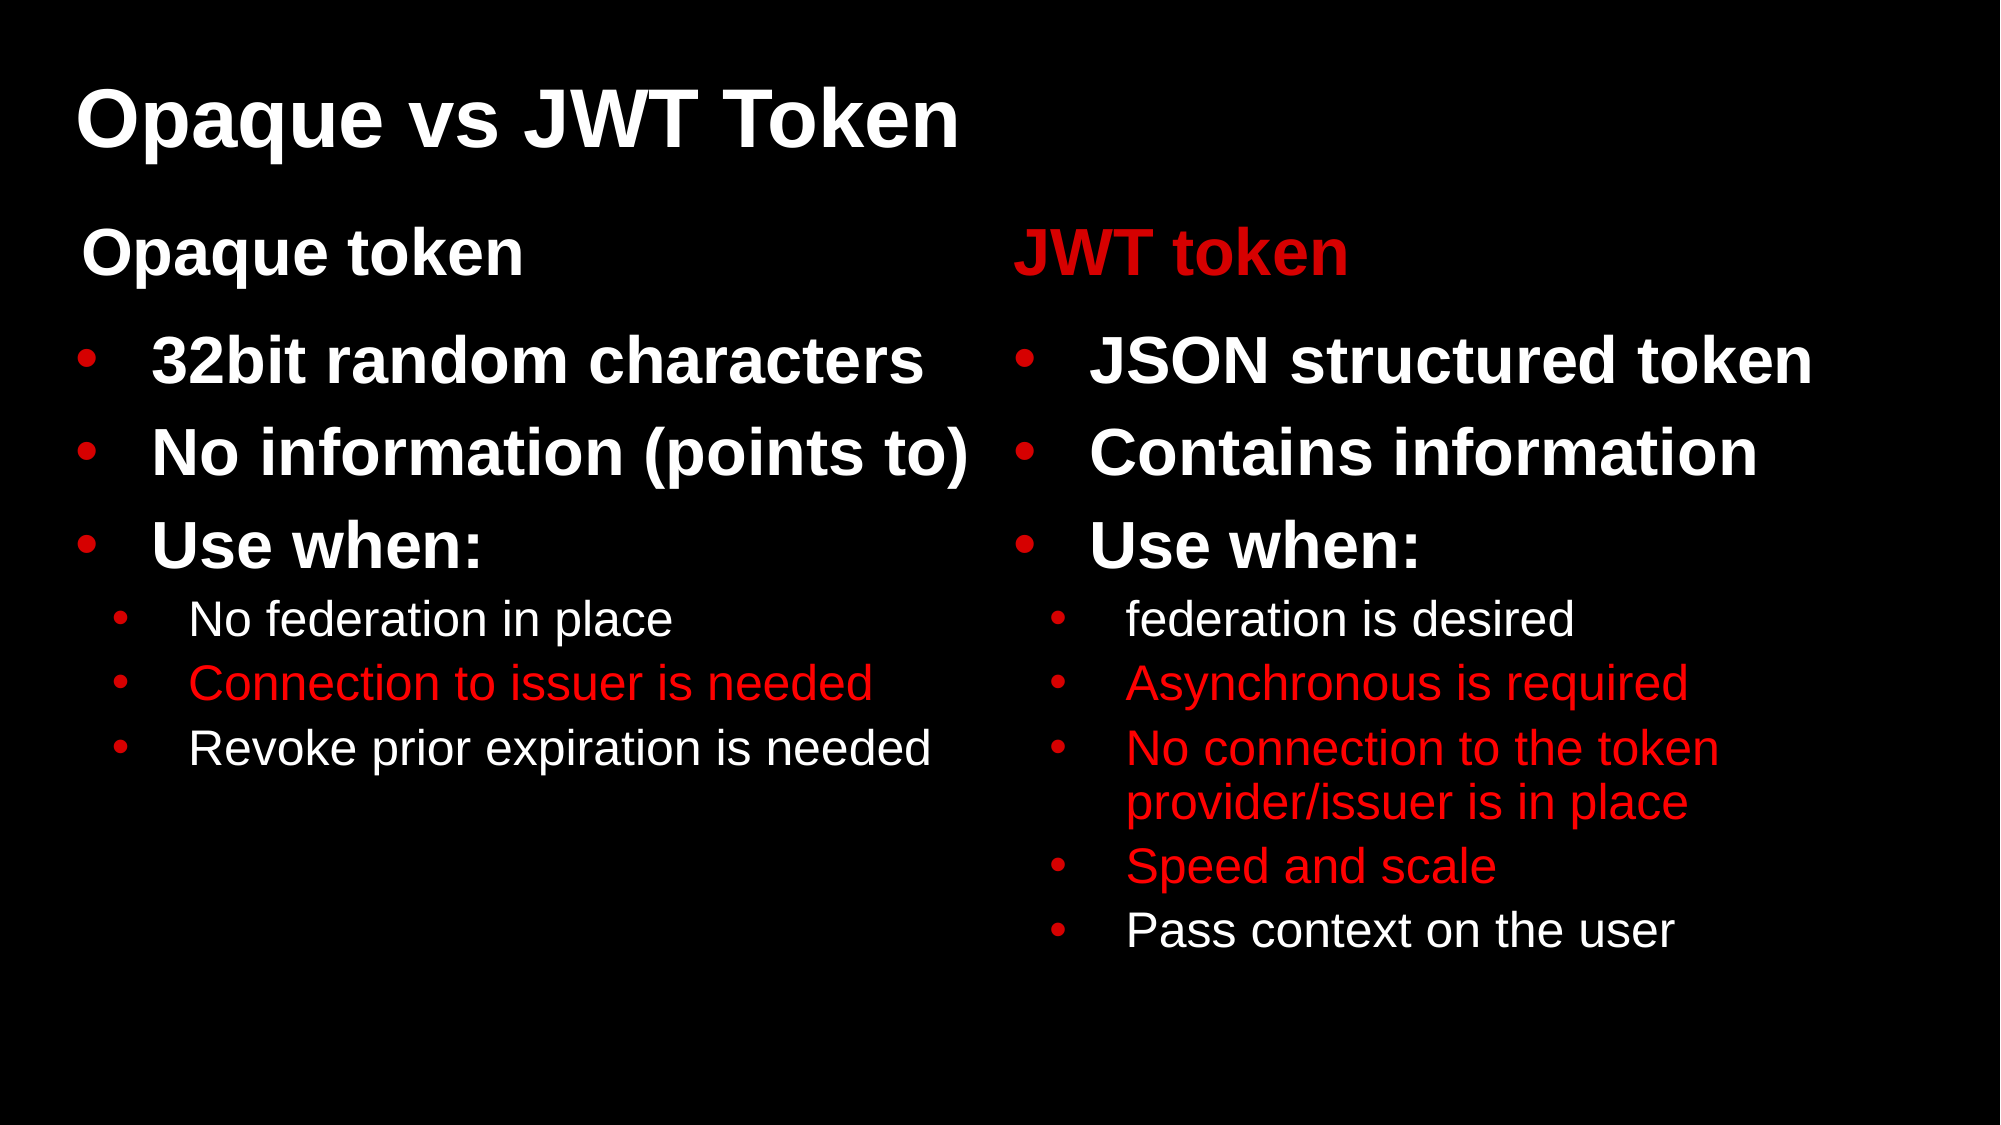

# Opaque vs JWT Token
Opaque token
JWT token

32bit random characters
No information (points to)
Use when:
No federation in place
Connection to issuer is needed
Revoke prior expiration is needed

JSON structured token
Contains information
Use when:
federation is desired
Asynchronous is required
No connection to the token provider/issuer is in place
Speed and scale
Pass context on the user